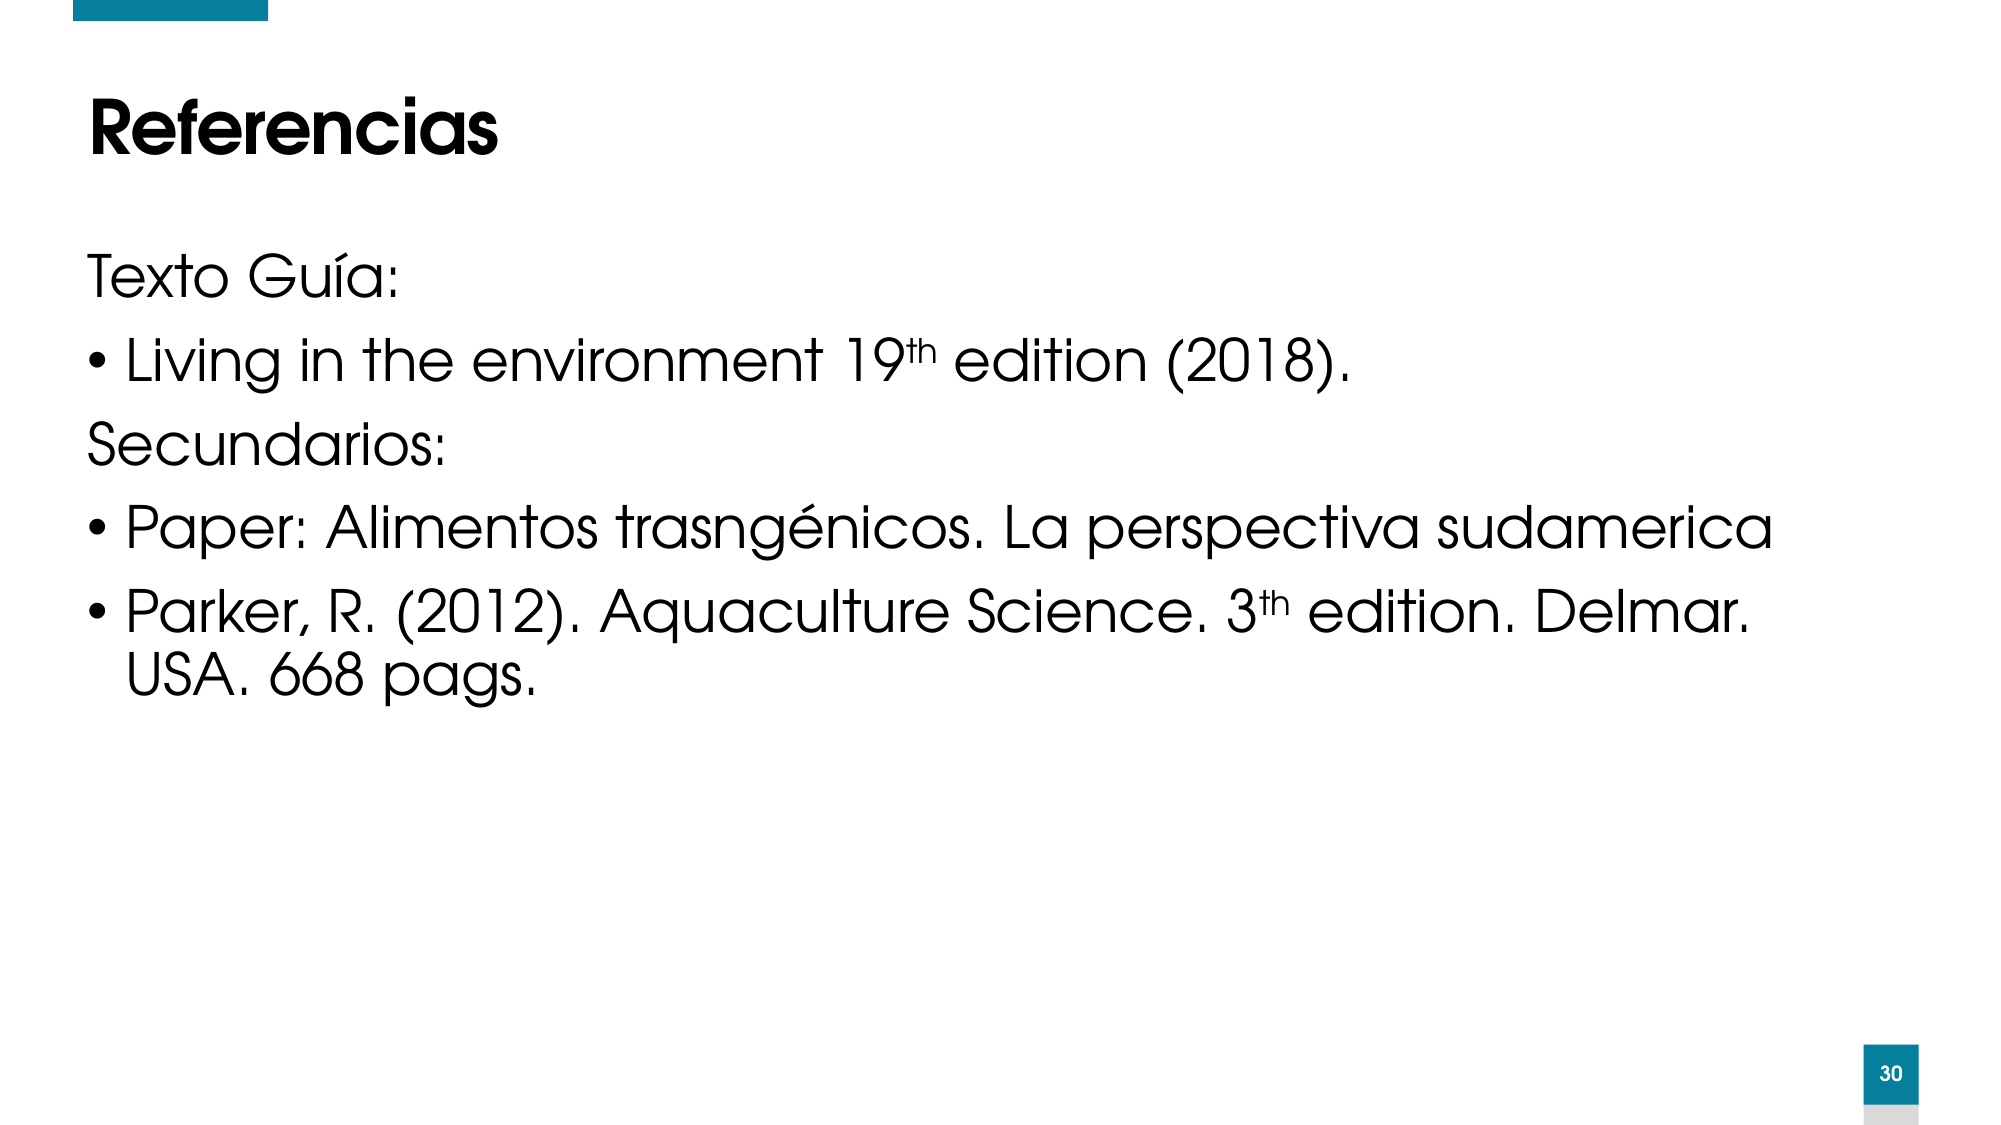

# Referencias
Texto Guía:
Living in the environment 19th edition (2018).
Secundarios:
Paper: Alimentos trasngénicos. La perspectiva sudamerica
Parker, R. (2012). Aquaculture Science. 3th edition. Delmar. USA. 668 pags.